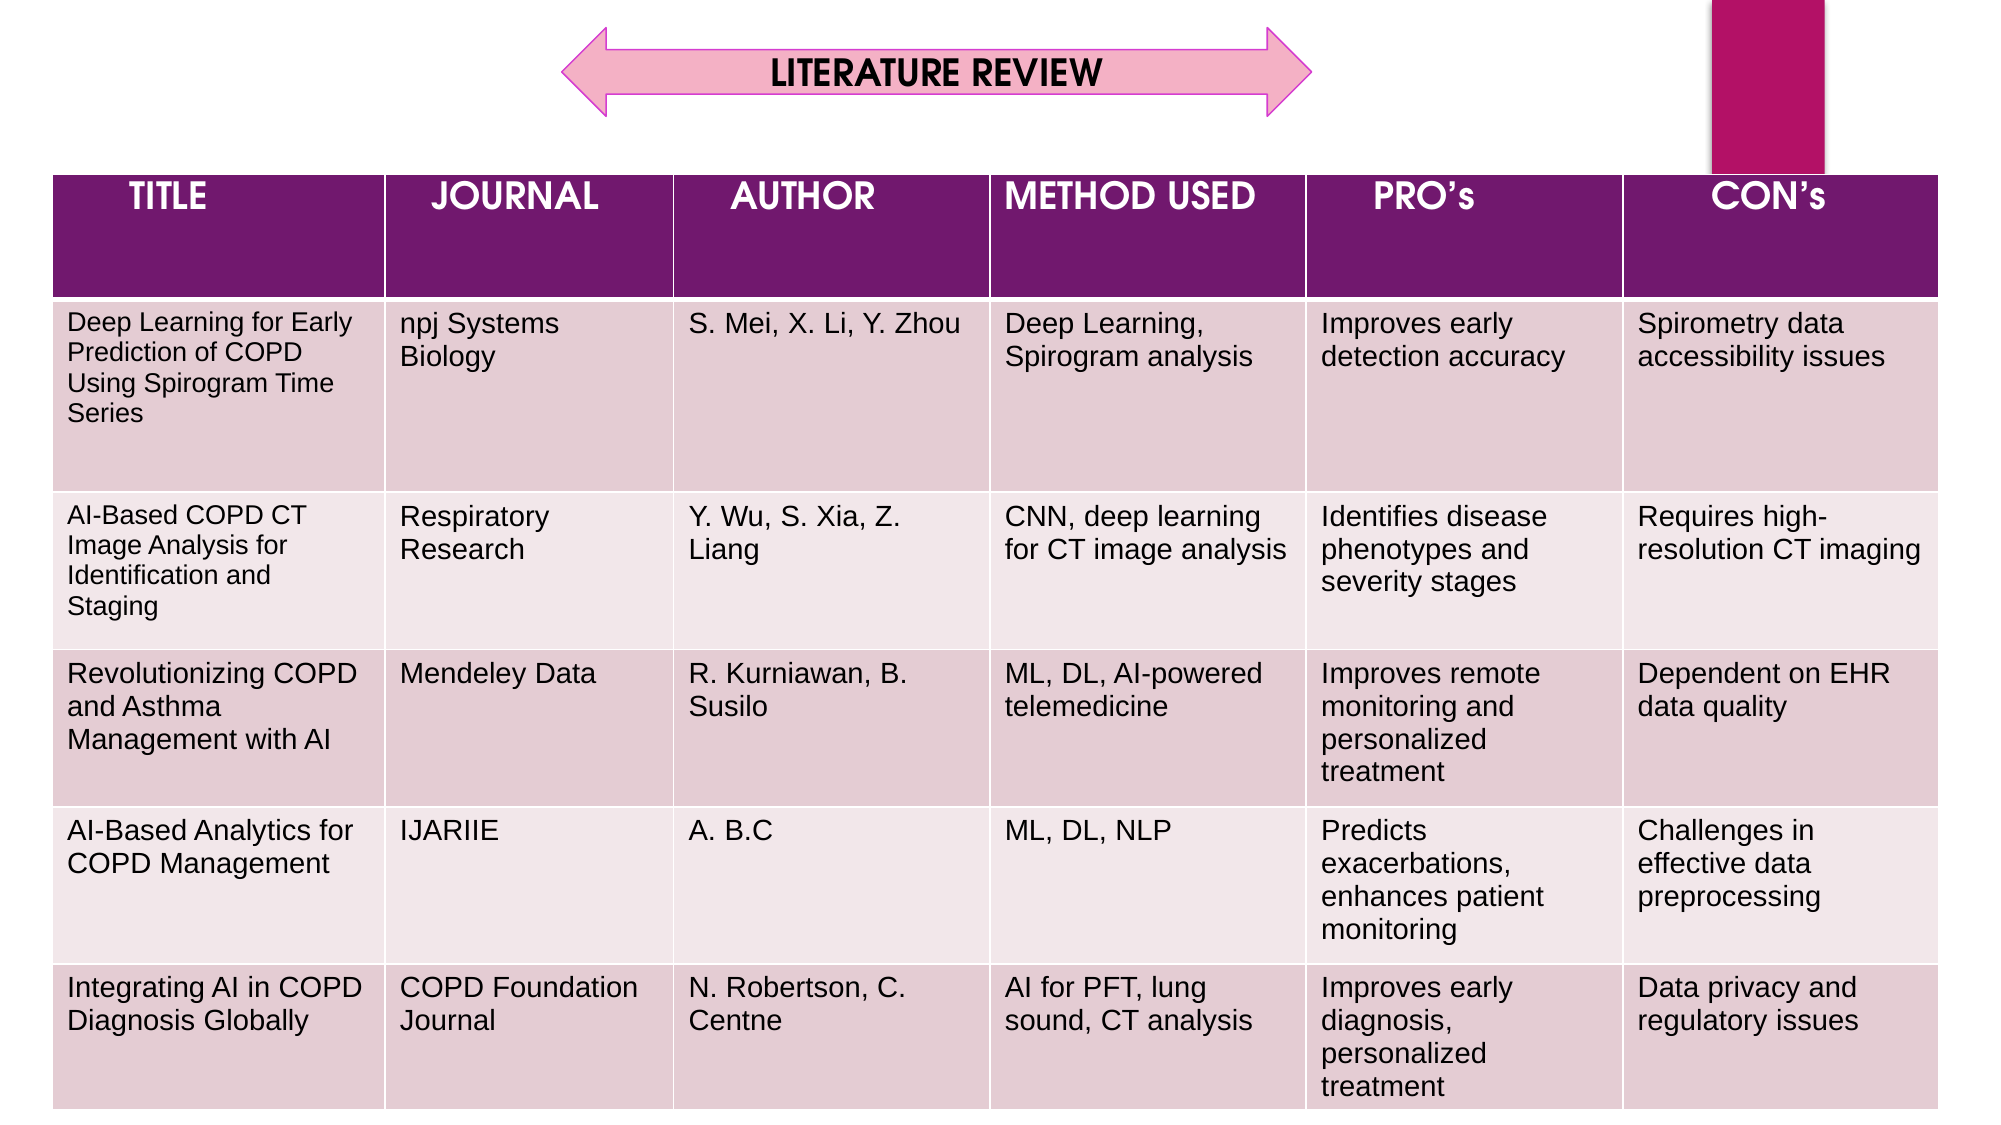

LITERATURE REVIEW
| TITLE | JOURNAL | AUTHOR | METHOD USED | PRO’s | CON’s |
| --- | --- | --- | --- | --- | --- |
| Deep Learning for Early Prediction of COPD Using Spirogram Time Series | npj Systems Biology | S. Mei, X. Li, Y. Zhou | Deep Learning, Spirogram analysis | Improves early detection accuracy | Spirometry data accessibility issues |
| AI-Based COPD CT Image Analysis for Identification and Staging | Respiratory Research | Y. Wu, S. Xia, Z. Liang | CNN, deep learning for CT image analysis | Identifies disease phenotypes and severity stages | Requires high-resolution CT imaging |
| Revolutionizing COPD and Asthma Management with AI | Mendeley Data | R. Kurniawan, B. Susilo | ML, DL, AI-powered telemedicine | Improves remote monitoring and personalized treatment | Dependent on EHR data quality |
| AI-Based Analytics for COPD Management | IJARIIE | A. B.C | ML, DL, NLP | Predicts exacerbations, enhances patient monitoring | Challenges in effective data preprocessing |
| Integrating AI in COPD Diagnosis Globally | COPD Foundation Journal | N. Robertson, C. Centne | AI for PFT, lung sound, CT analysis | Improves early diagnosis, personalized treatment | Data privacy and regulatory issues |